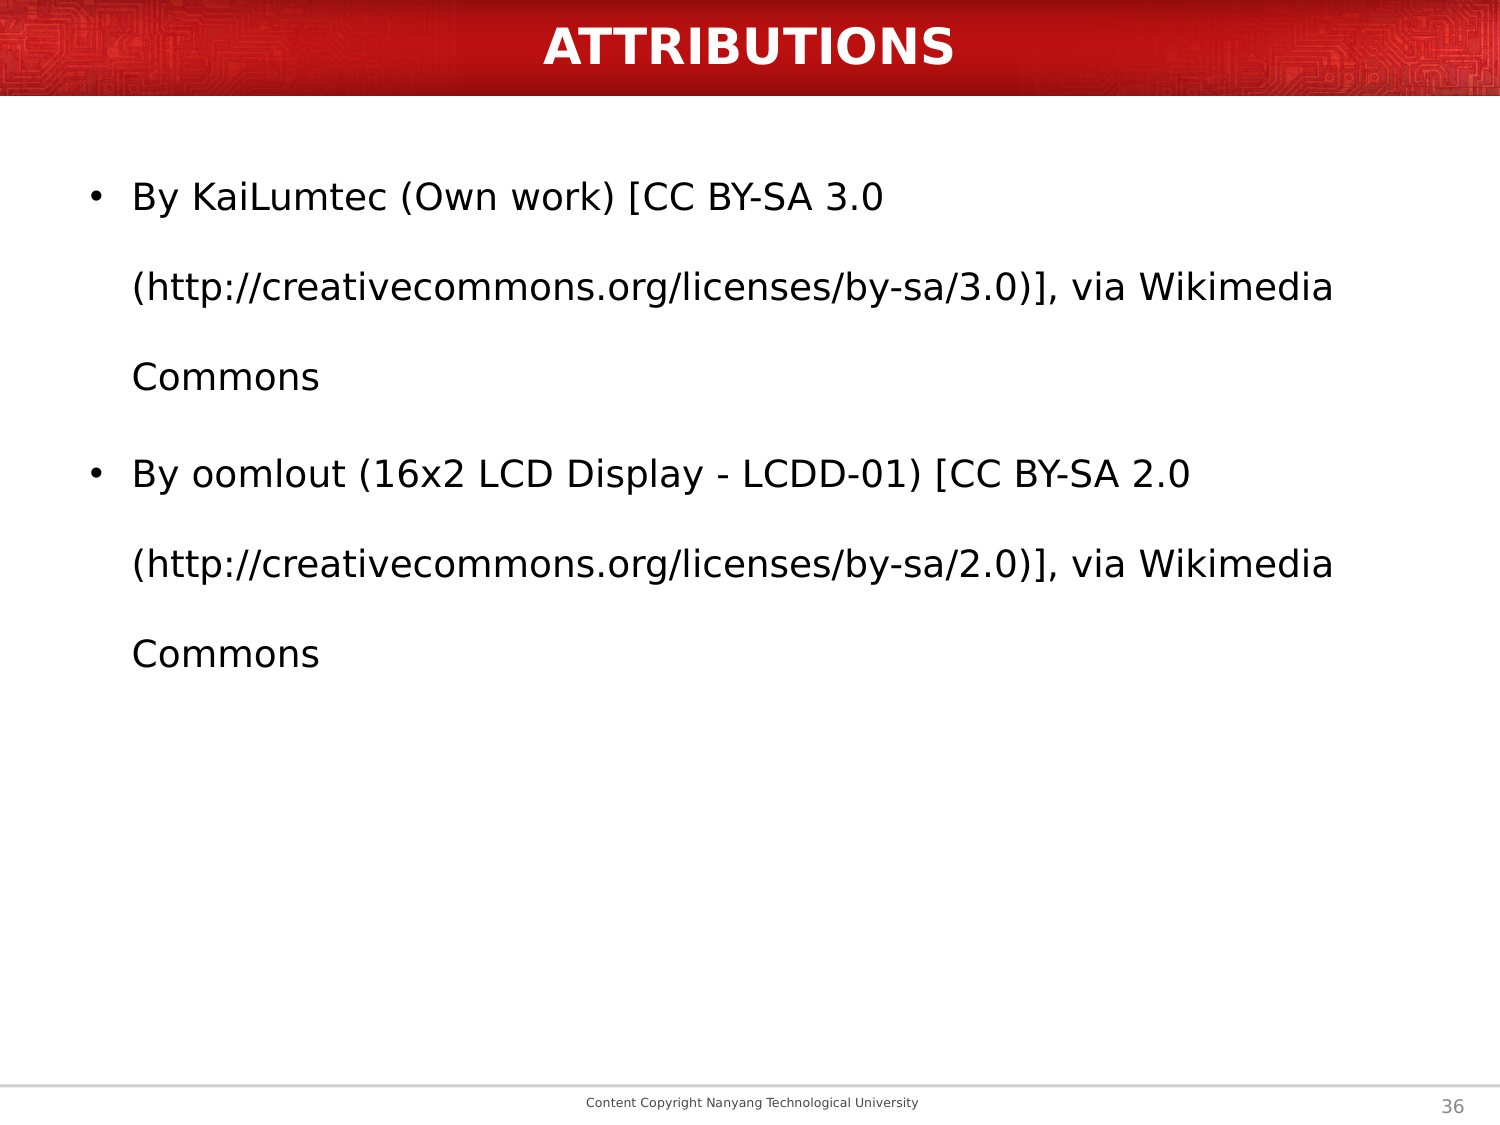

# ATTRIBUTIONS
By KaiLumtec (Own work) [CC BY-SA 3.0 (http://creativecommons.org/licenses/by-sa/3.0)], via Wikimedia Commons
By oomlout (16x2 LCD Display - LCDD-01) [CC BY-SA 2.0 (http://creativecommons.org/licenses/by-sa/2.0)], via Wikimedia Commons